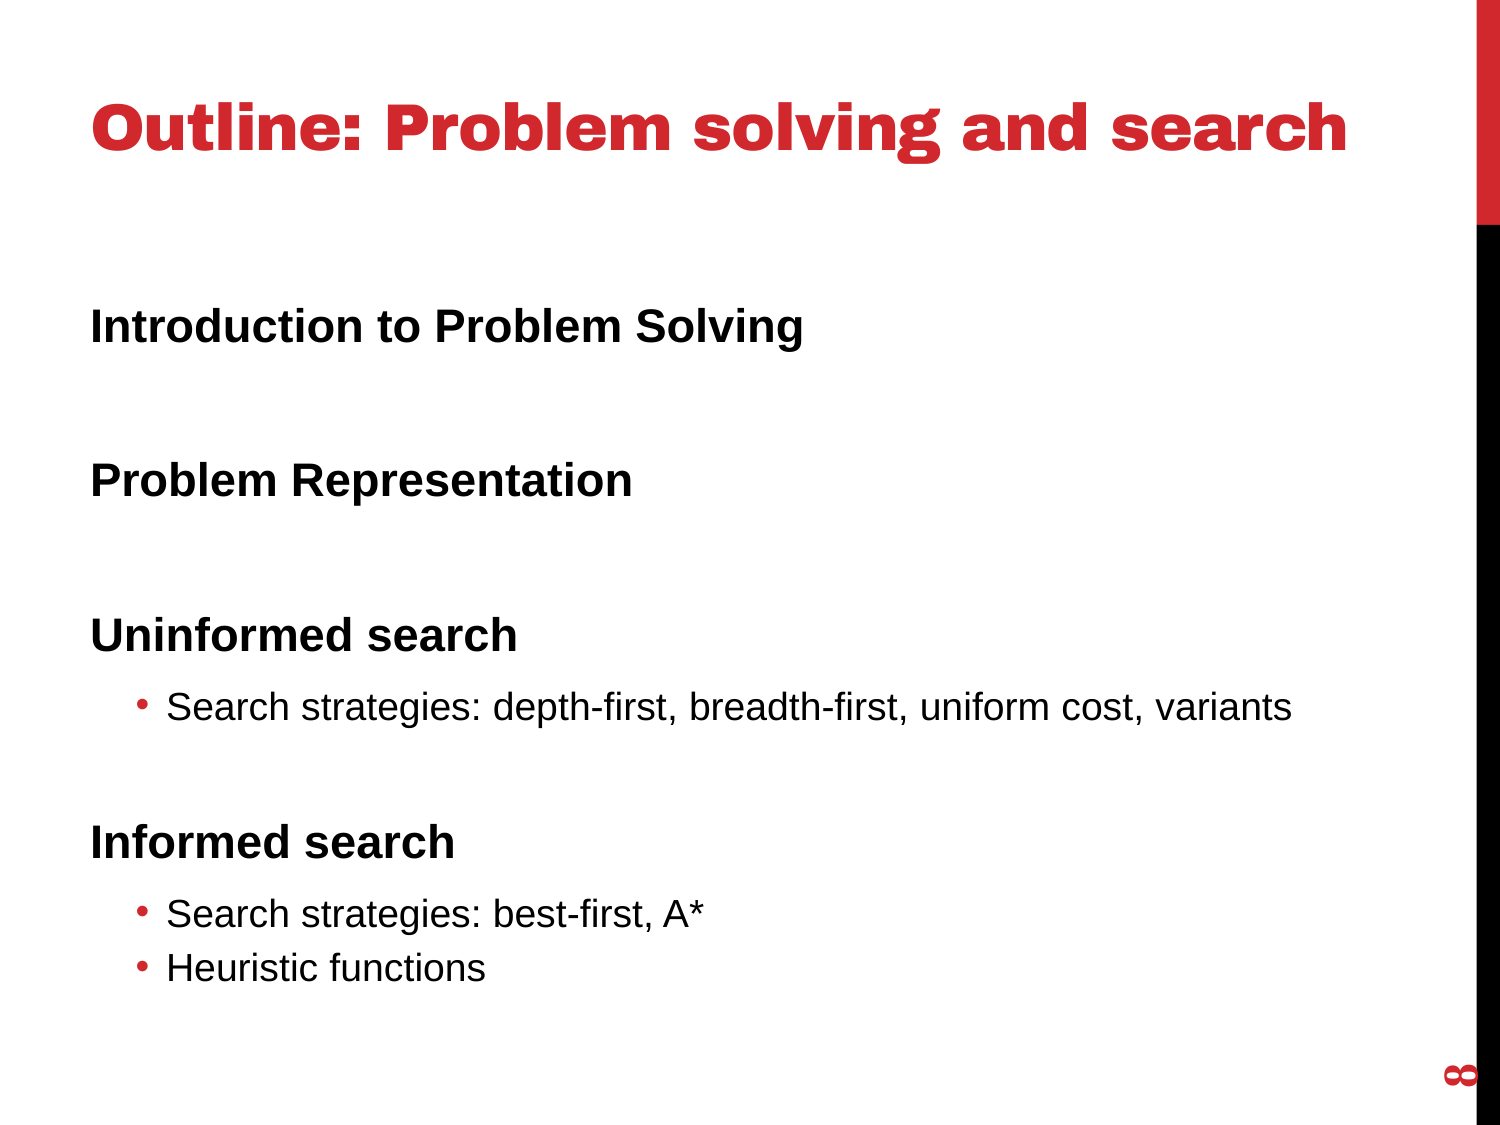

# Outline: Problem solving and search
Introduction to Problem Solving

Problem Representation

Uninformed search
Search strategies: depth-first, breadth-first, uniform cost, variants

Informed search
Search strategies: best-first, A*
Heuristic functions
8